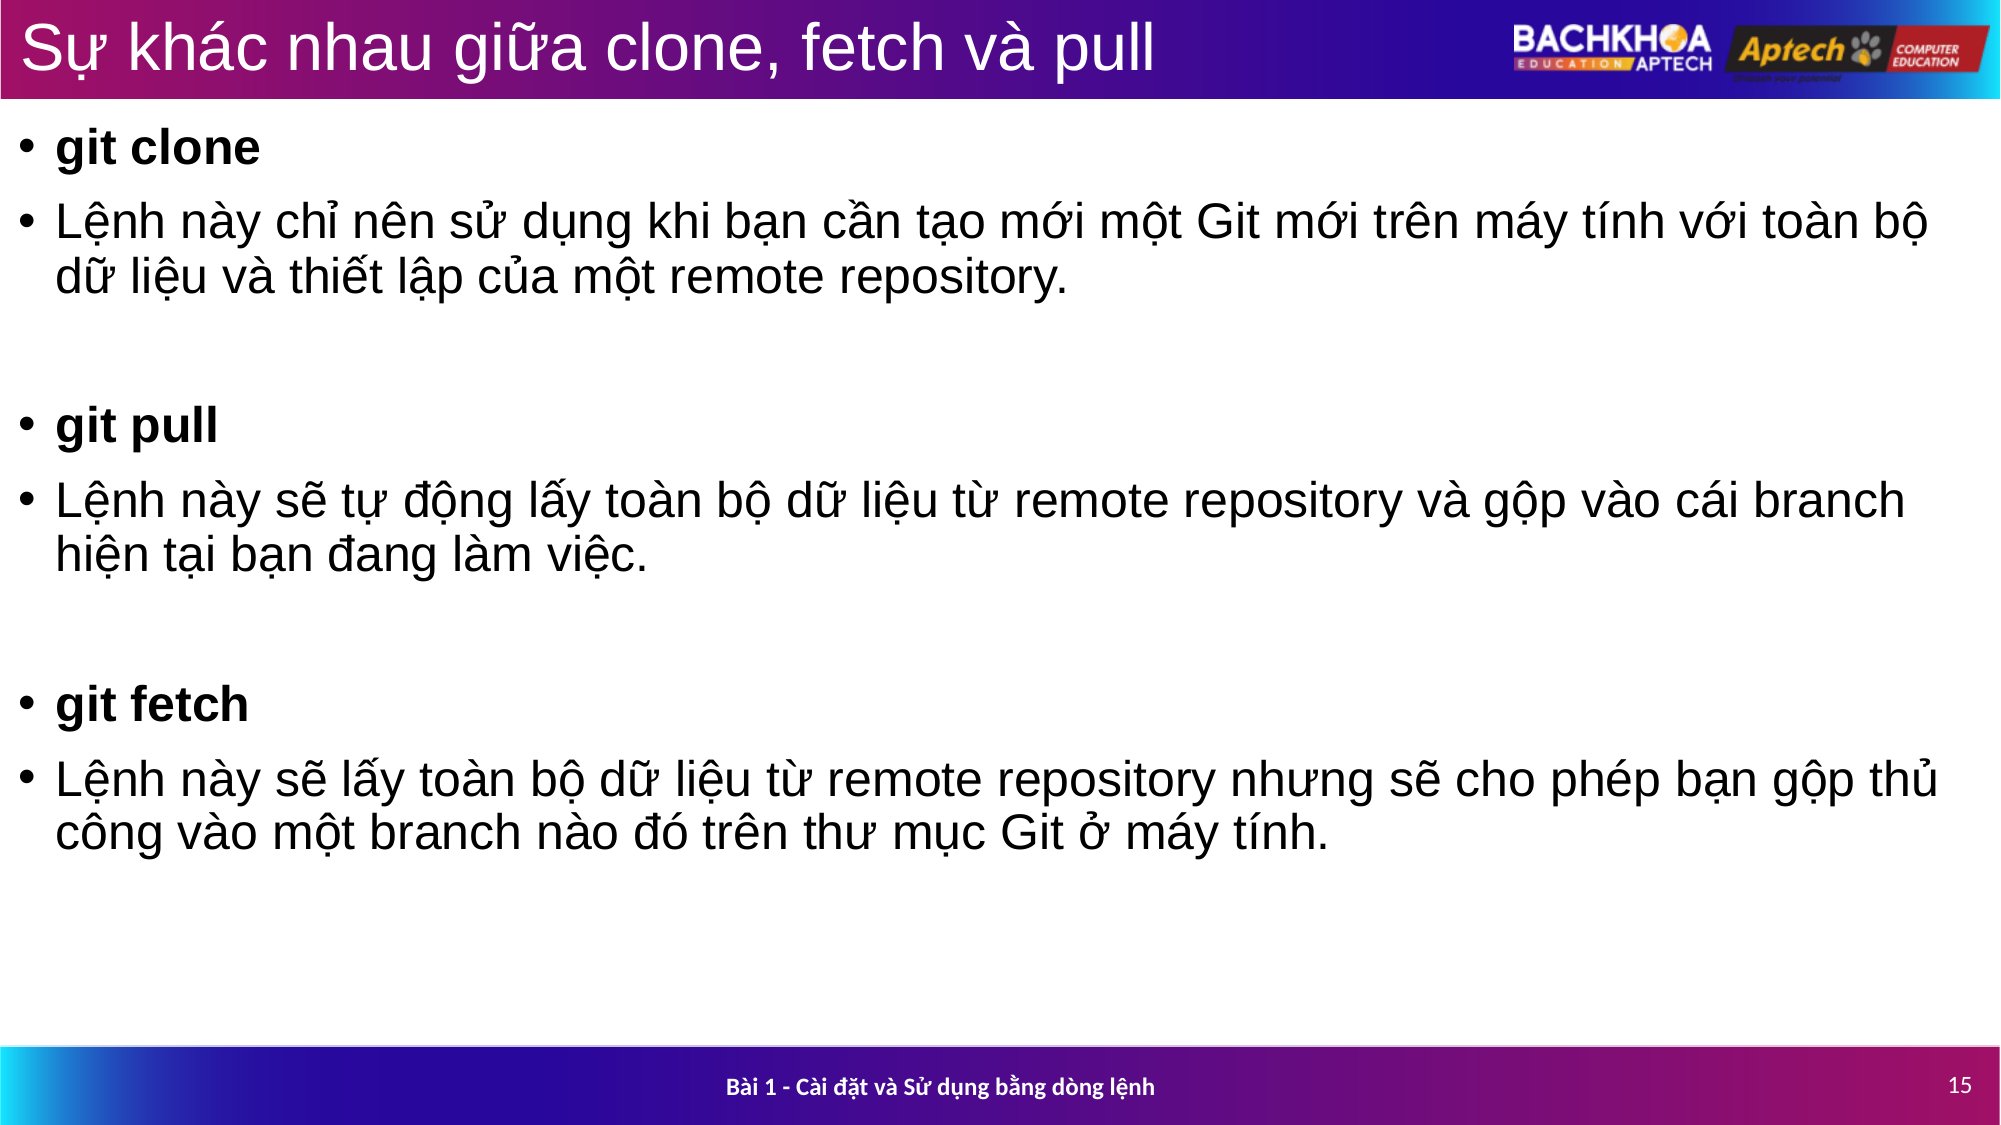

# Sự khác nhau giữa clone, fetch và pull
git clone
Lệnh này chỉ nên sử dụng khi bạn cần tạo mới một Git mới trên máy tính với toàn bộ dữ liệu và thiết lập của một remote repository.

git pull
Lệnh này sẽ tự động lấy toàn bộ dữ liệu từ remote repository và gộp vào cái branch hiện tại bạn đang làm việc.

git fetch
Lệnh này sẽ lấy toàn bộ dữ liệu từ remote repository nhưng sẽ cho phép bạn gộp thủ công vào một branch nào đó trên thư mục Git ở máy tính.
15
Bài 1 - Cài đặt và Sử dụng bằng dòng lệnh